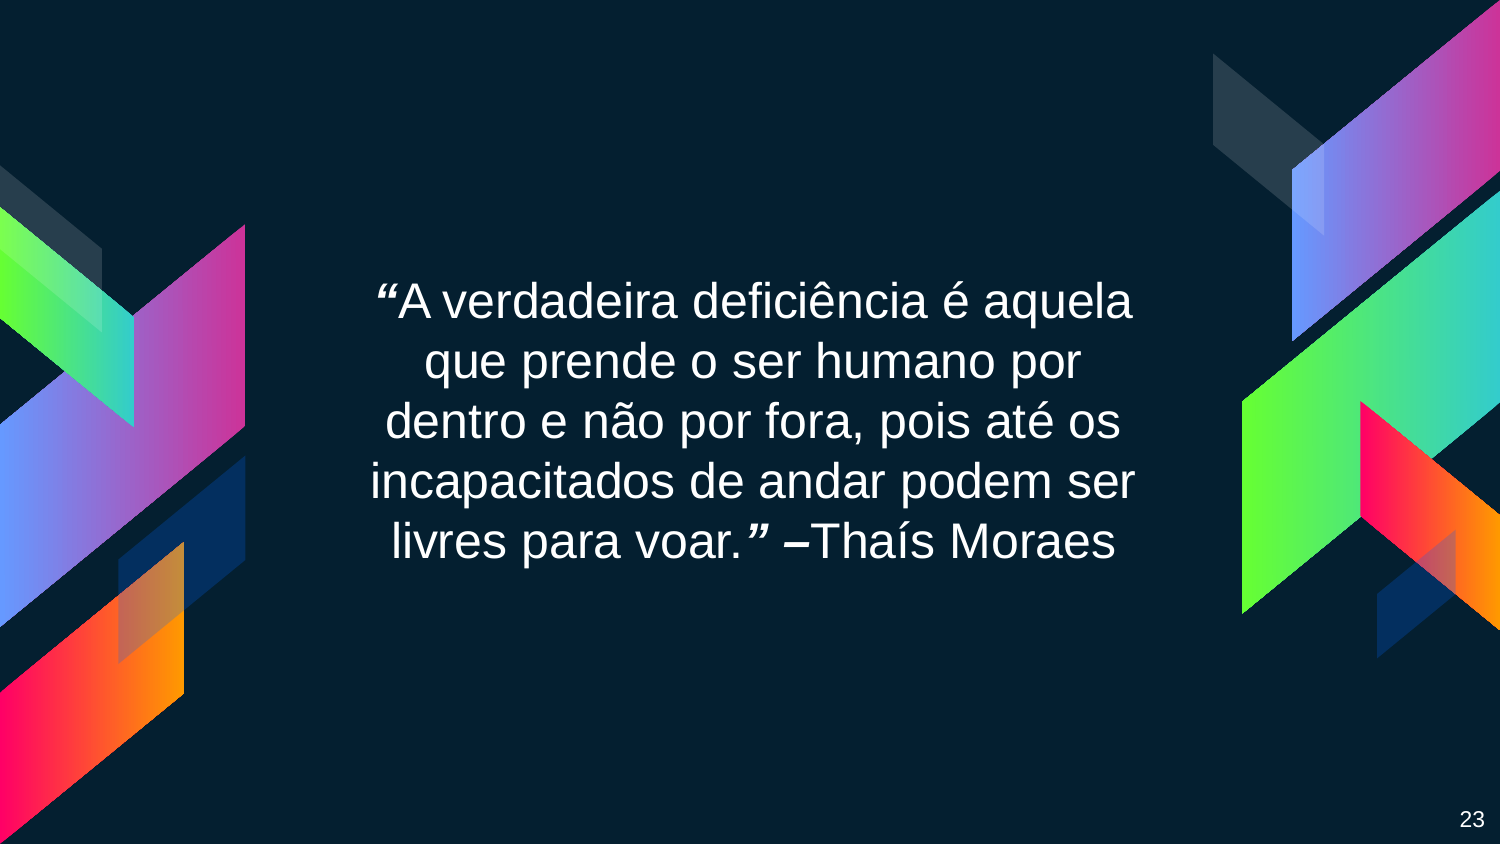

“A verdadeira deficiência é aquela que prende o ser humano por dentro e não por fora, pois até os incapacitados de andar podem ser livres para voar.” –Thaís Moraes
23